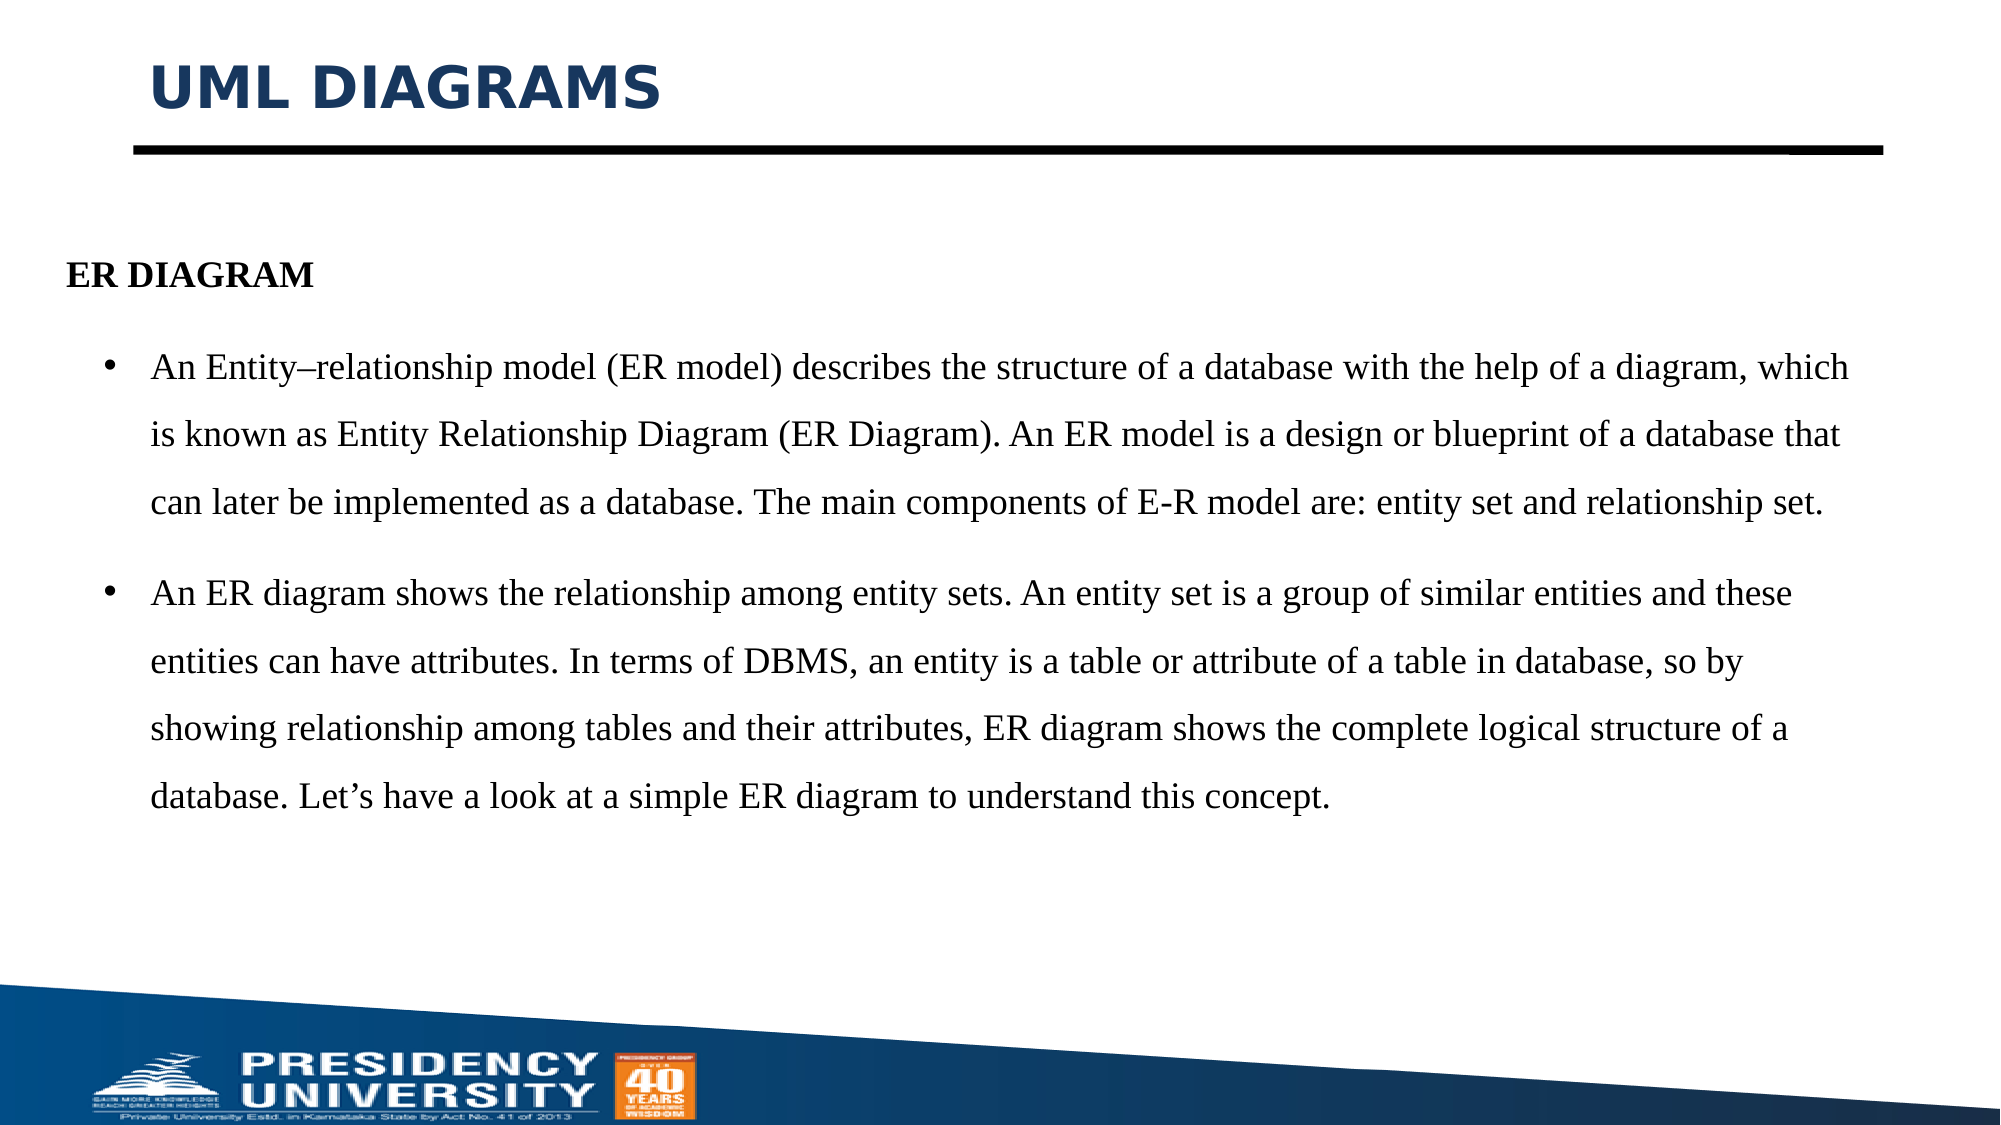

# UML DIAGRAMS
ER DIAGRAM
An Entity–relationship model (ER model) describes the structure of a database with the help of a diagram, which is known as Entity Relationship Diagram (ER Diagram). An ER model is a design or blueprint of a database that can later be implemented as a database. The main components of E-R model are: entity set and relationship set.
An ER diagram shows the relationship among entity sets. An entity set is a group of similar entities and these entities can have attributes. In terms of DBMS, an entity is a table or attribute of a table in database, so by showing relationship among tables and their attributes, ER diagram shows the complete logical structure of a database. Let’s have a look at a simple ER diagram to understand this concept.